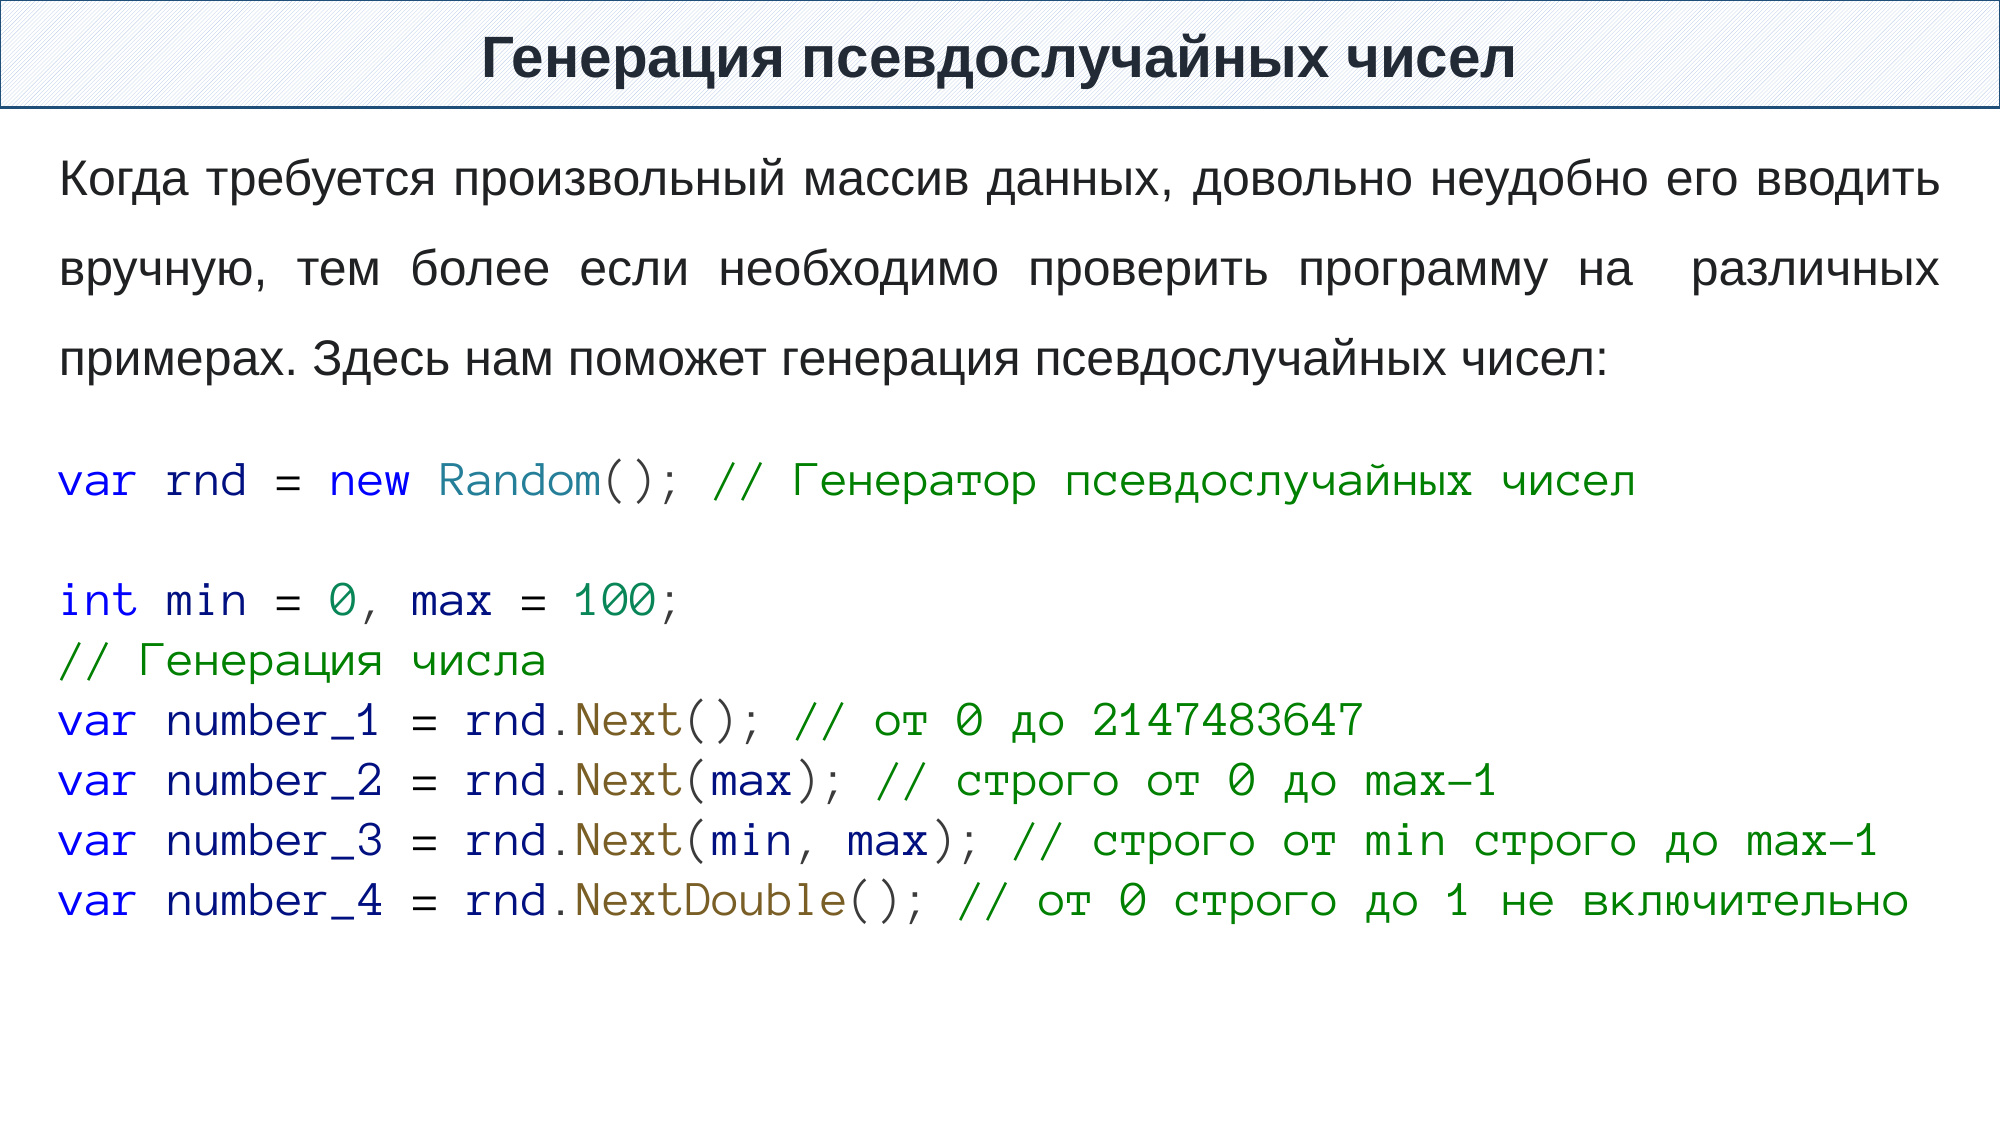

Генерация псевдослучайных чисел
Когда требуется произвольный массив данных, довольно неудобно его вводить вручную, тем более если необходимо проверить программу на  различных примерах. Здесь нам поможет генерация псевдослучайных чисел:

var rnd = new Random(); // Генератор псевдослучайных чисел
int min = 0, max = 100;
// Генерация числа
var number_1 = rnd.Next(); // от 0 до 2147483647
var number_2 = rnd.Next(max); // строго от 0 до max-1
var number_3 = rnd.Next(min, max); // строго от min строго до max-1
var number_4 = rnd.NextDouble(); // от 0 строго до 1 не включительно